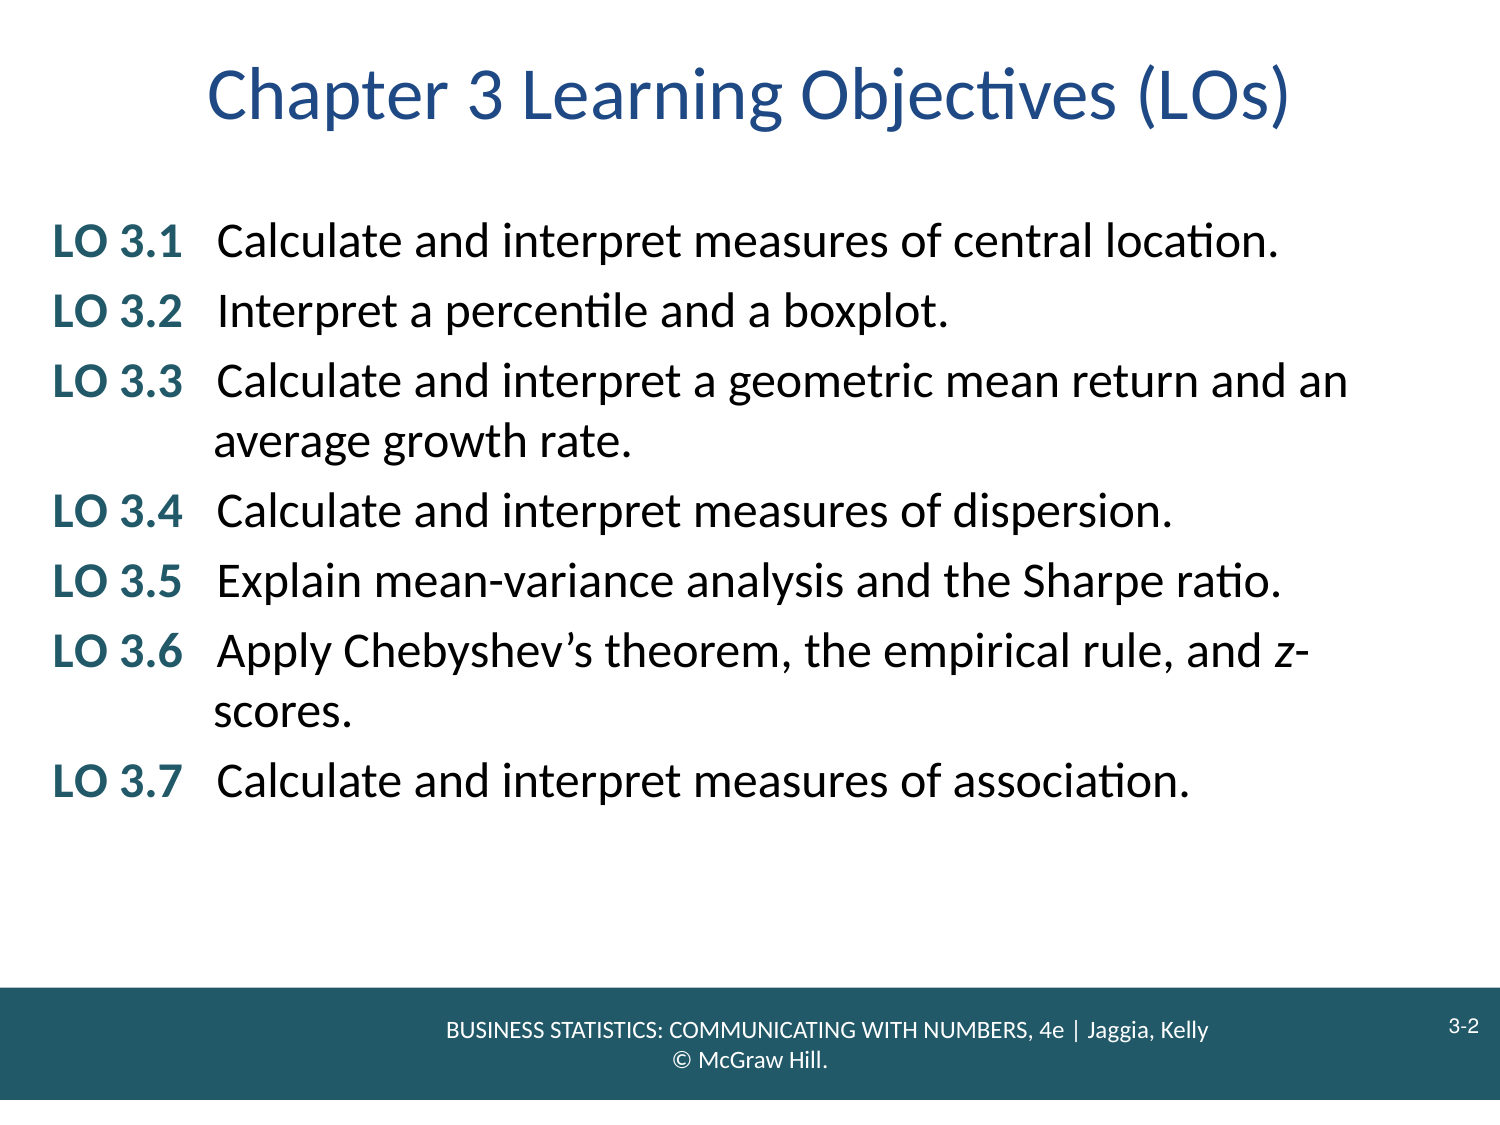

# Chapter 3 Learning Objectives (L Os)
L O 3.1   Calculate and interpret measures of central location.
L O 3.2   Interpret a percentile and a boxplot.
L O 3.3   Calculate and interpret a geometric mean return and an average growth rate.
L O 3.4   Calculate and interpret measures of dispersion.
L O 3.5   Explain mean-variance analysis and the Sharpe ratio.
L O 3.6   Apply Chebyshev’s theorem, the empirical rule, and z-scores.
L O 3.7   Calculate and interpret measures of association.